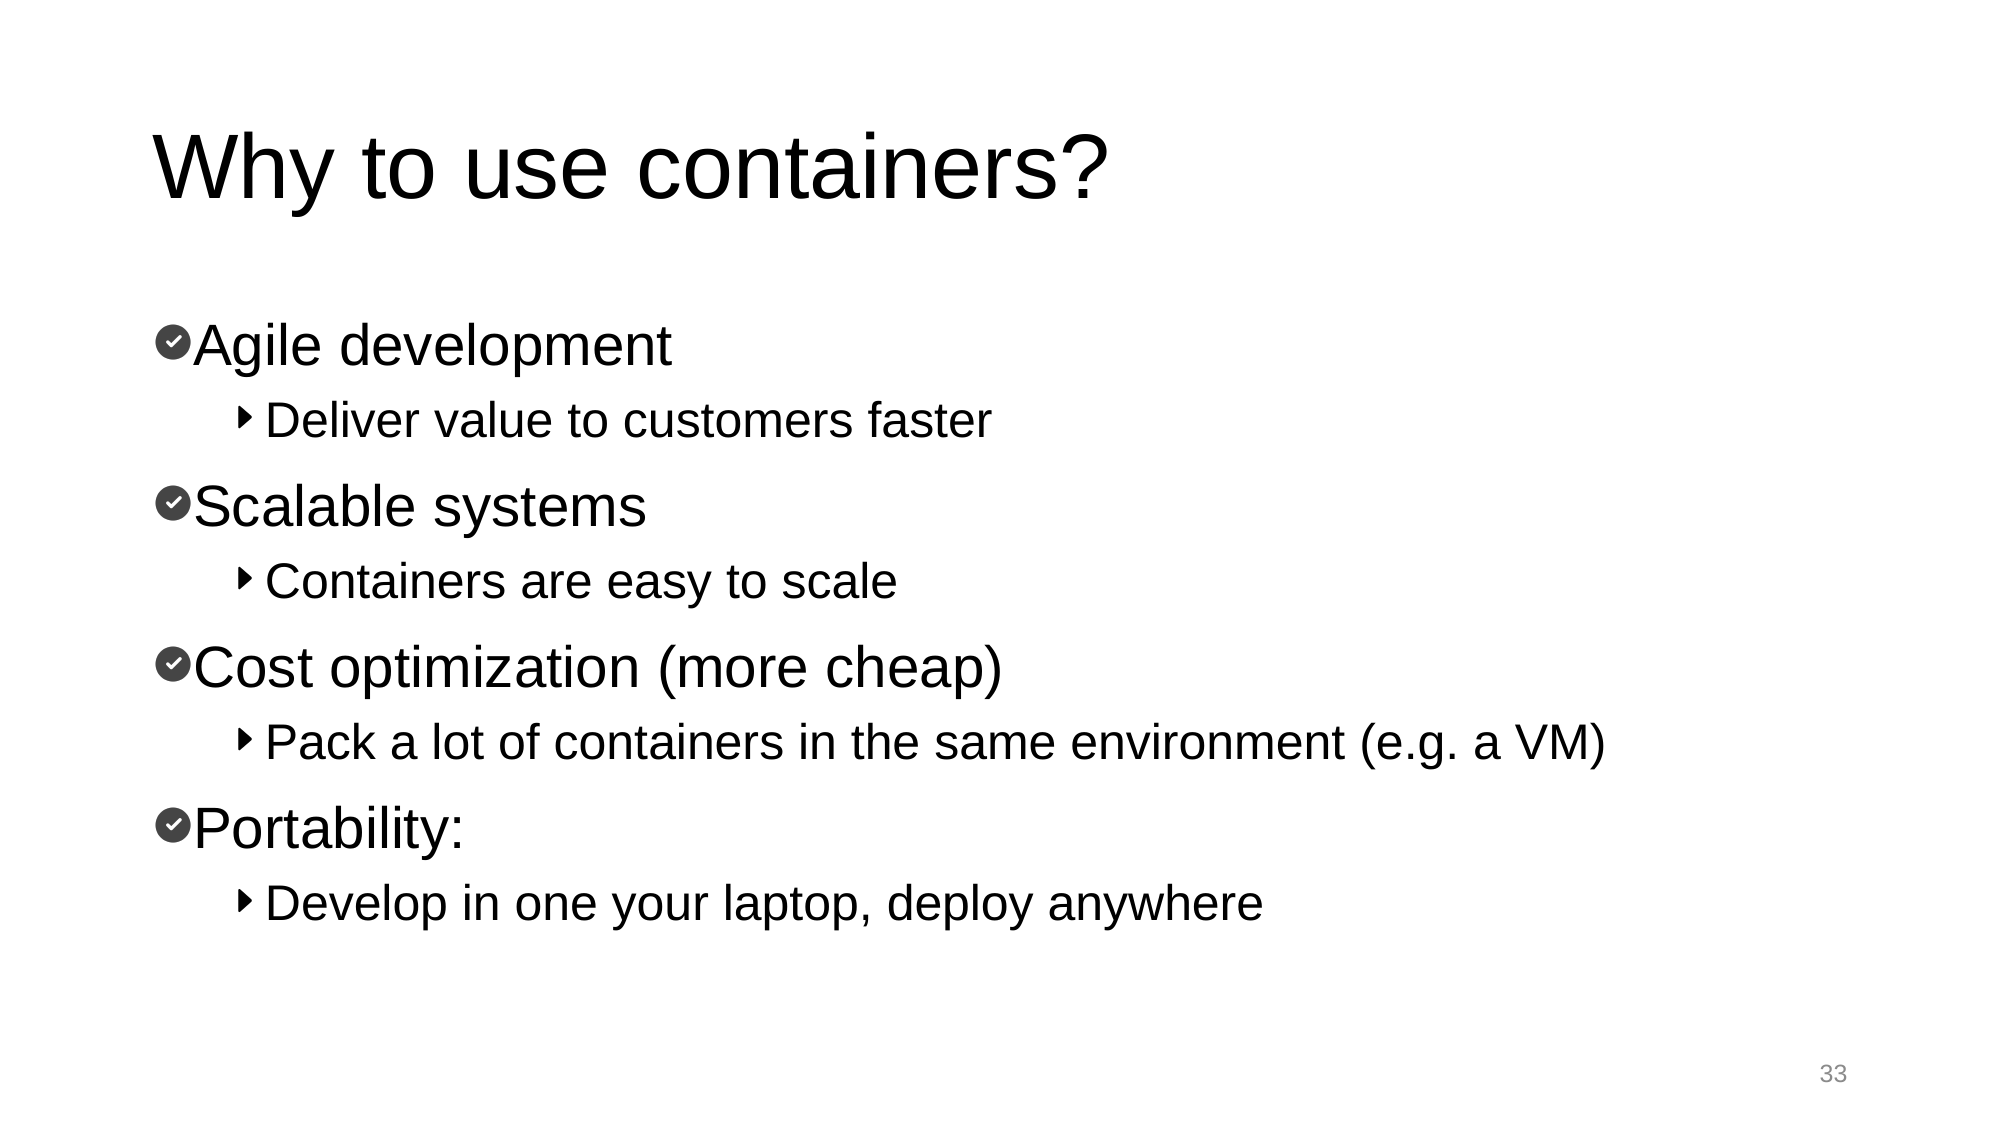

# Why to use containers?
Agile development
Deliver value to customers faster
Scalable systems
Containers are easy to scale
Cost optimization (more cheap)
Pack a lot of containers in the same environment (e.g. a VM)
Portability:
Develop in one your laptop, deploy anywhere
33